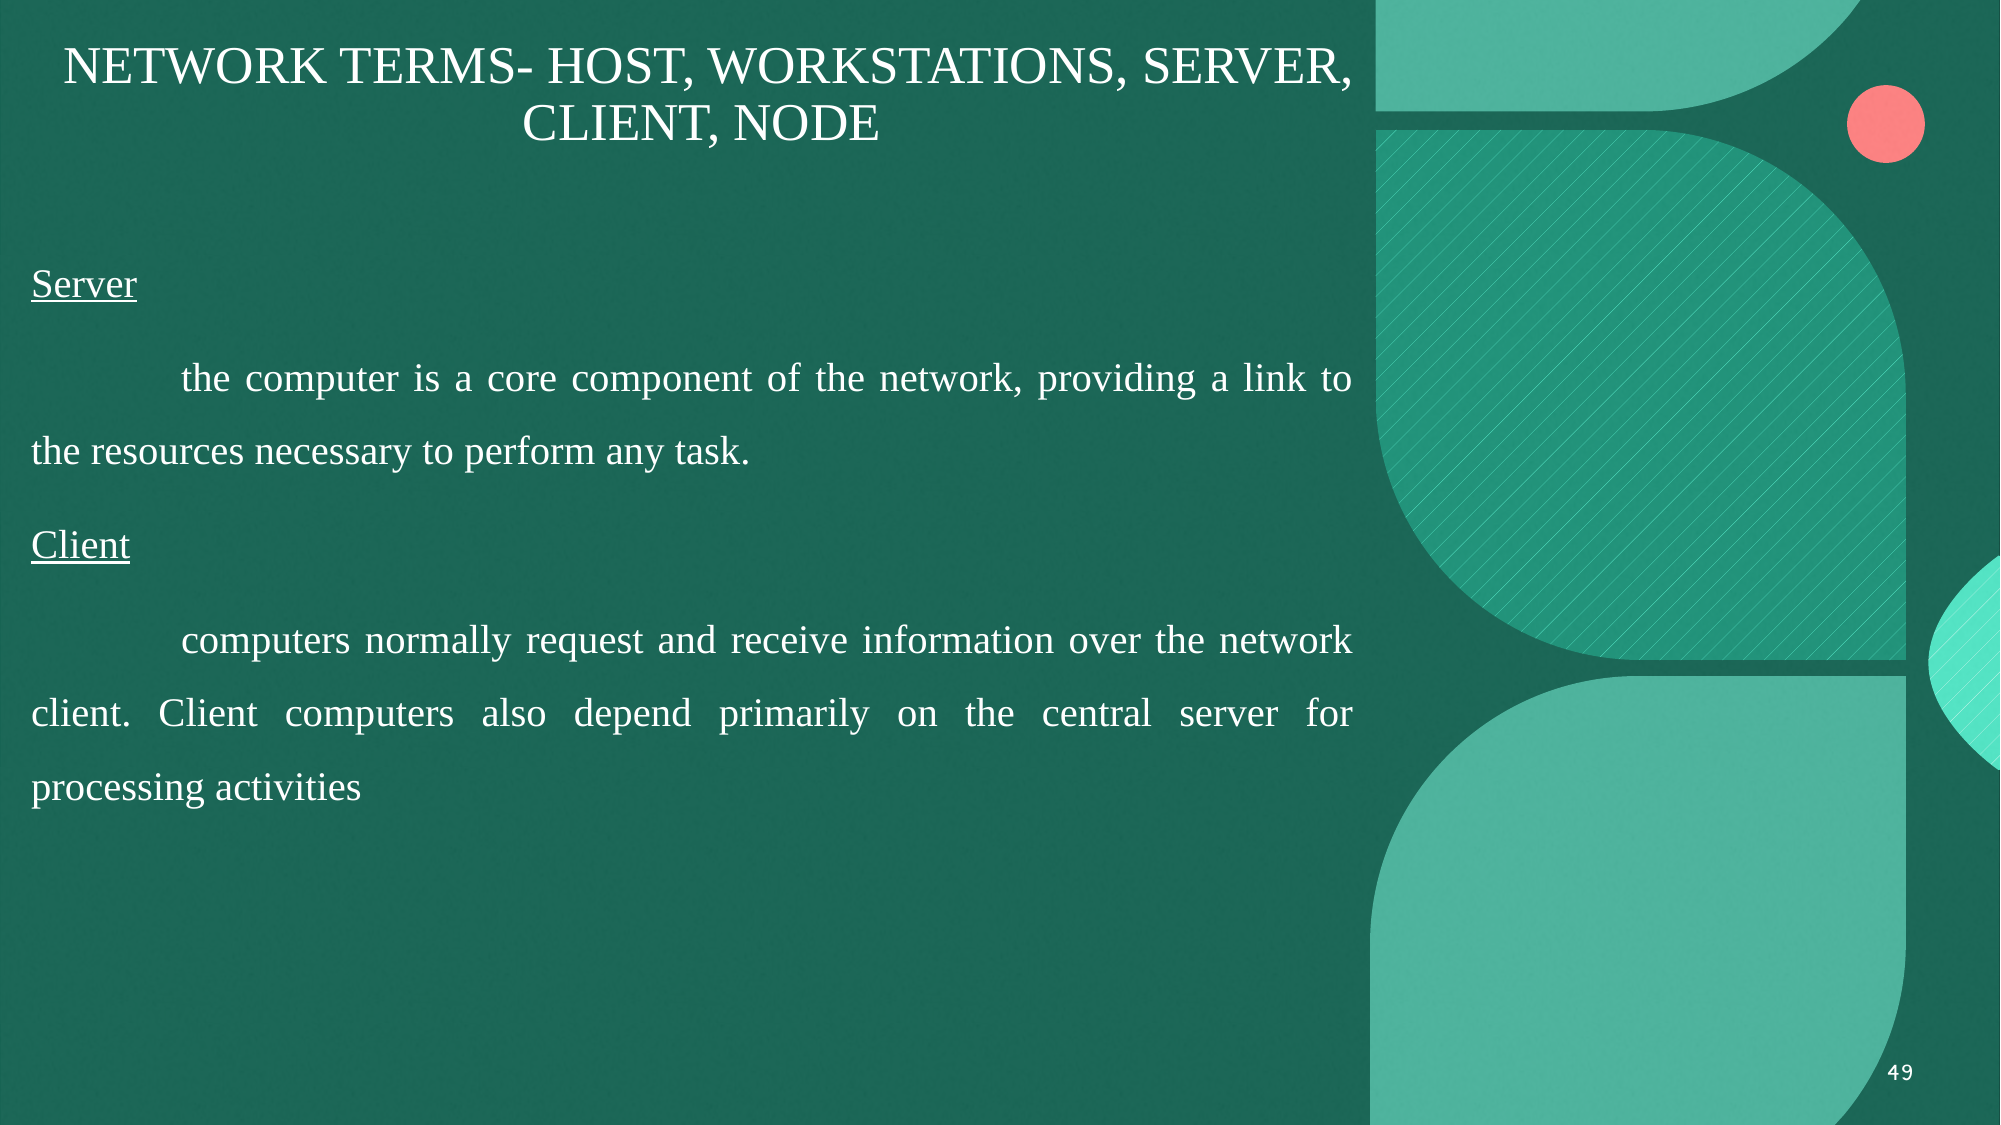

# NETWORK TERMS- HOST, WORKSTATIONS, SERVER, CLIENT, NODE
Server
	the computer is a core component of the network, providing a link to the resources necessary to perform any task.
Client
	computers normally request and receive information over the network client. Client computers also depend primarily on the central server for processing activities
49